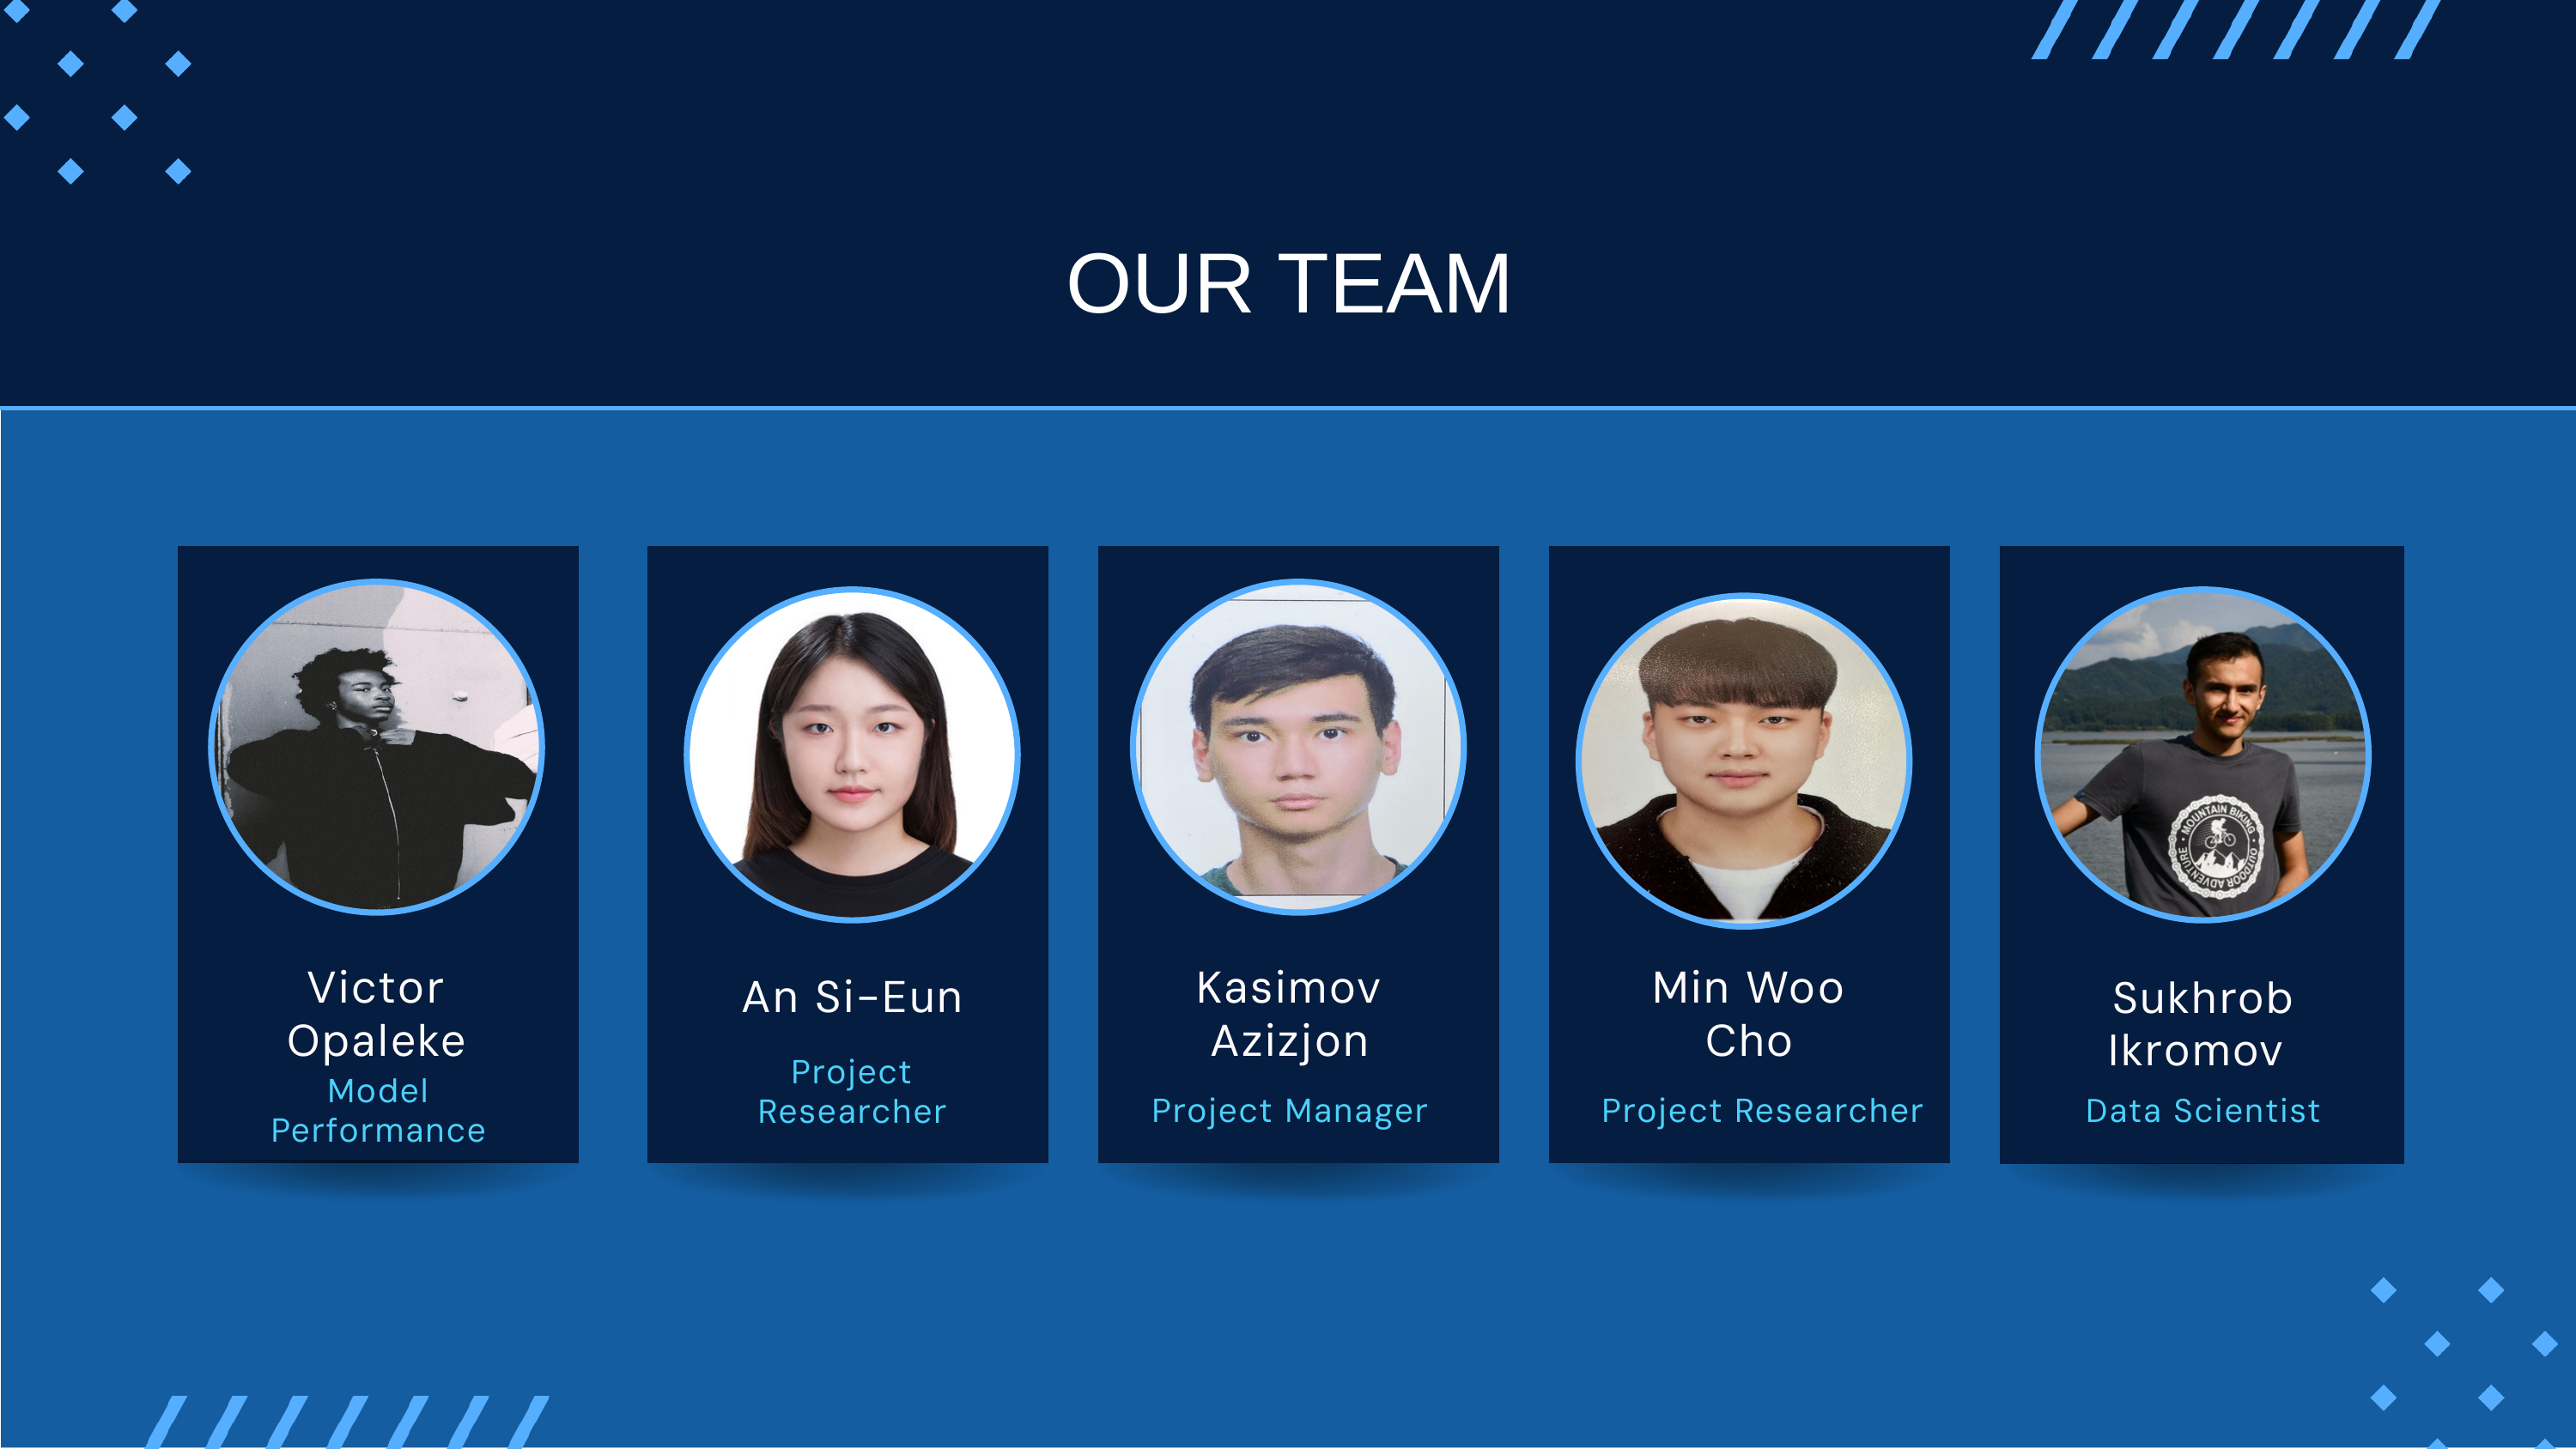

OUR TEAM

Victor Opaleke
Kasimov Azizjon
Min Woo Cho
An Si-Eun
Sukhrob
Ikromov
Project Researcher
Model Performance
Project Manager
Project Researcher
Data Scientist